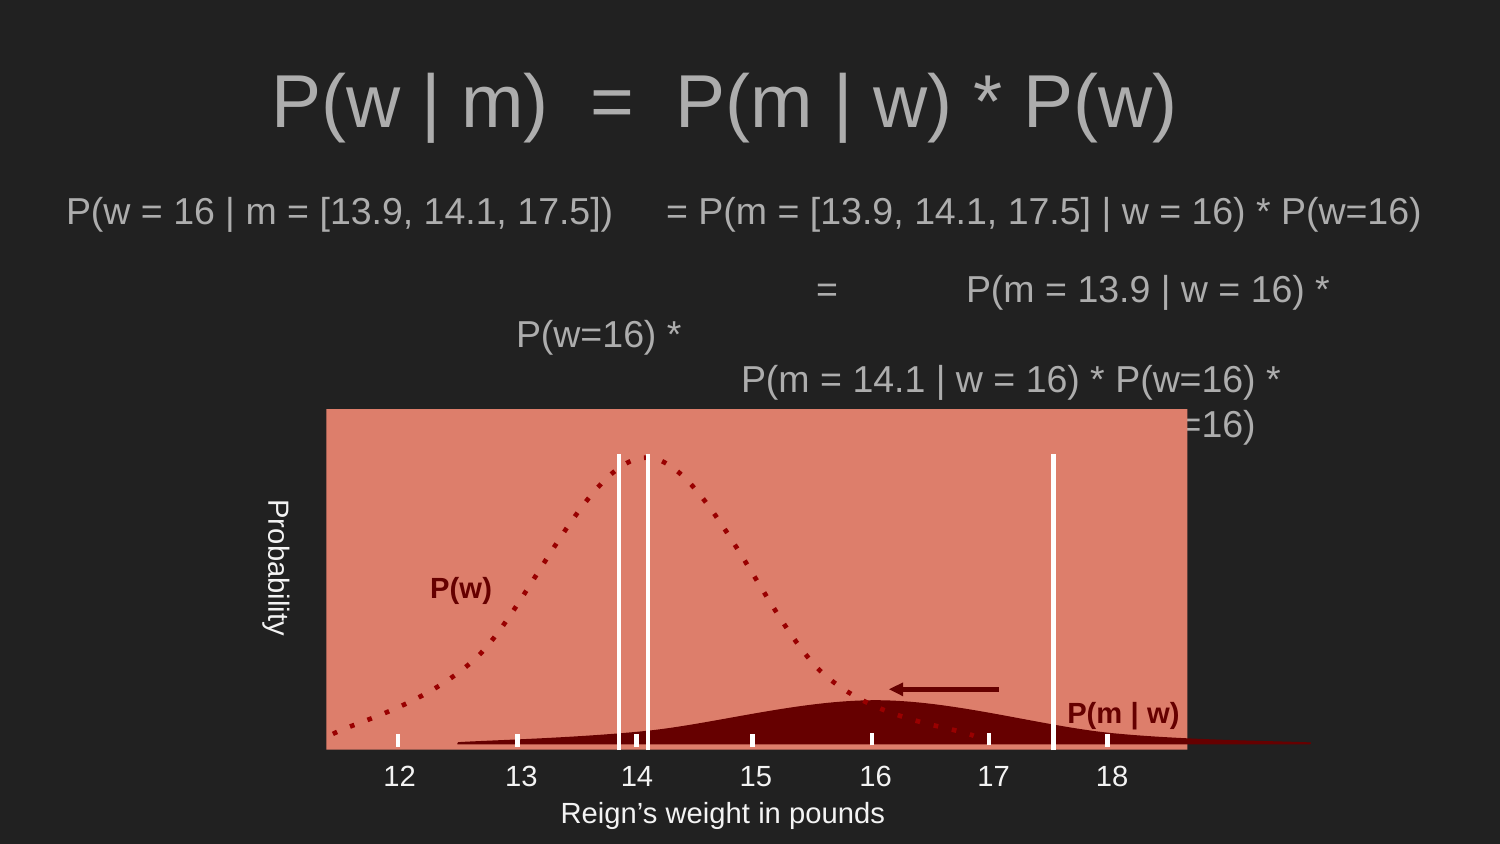

P(w | m)  =  P(m | w) * P(w)
P(w = 16 | m = [13.9, 14.1, 17.5]) 	= P(m = [13.9, 14.1, 17.5] | w = 16) * P(w=16)
		= 	P(m = 13.9 | w = 16) * P(w=16) *
P(m = 14.1 | w = 16) * P(w=16) *
P(m = 17.5 | w = 16) * P(w=16)

Probability
P(w)
P(m | w)

12
13
14
16
18
15
17
Reign’s weight in pounds